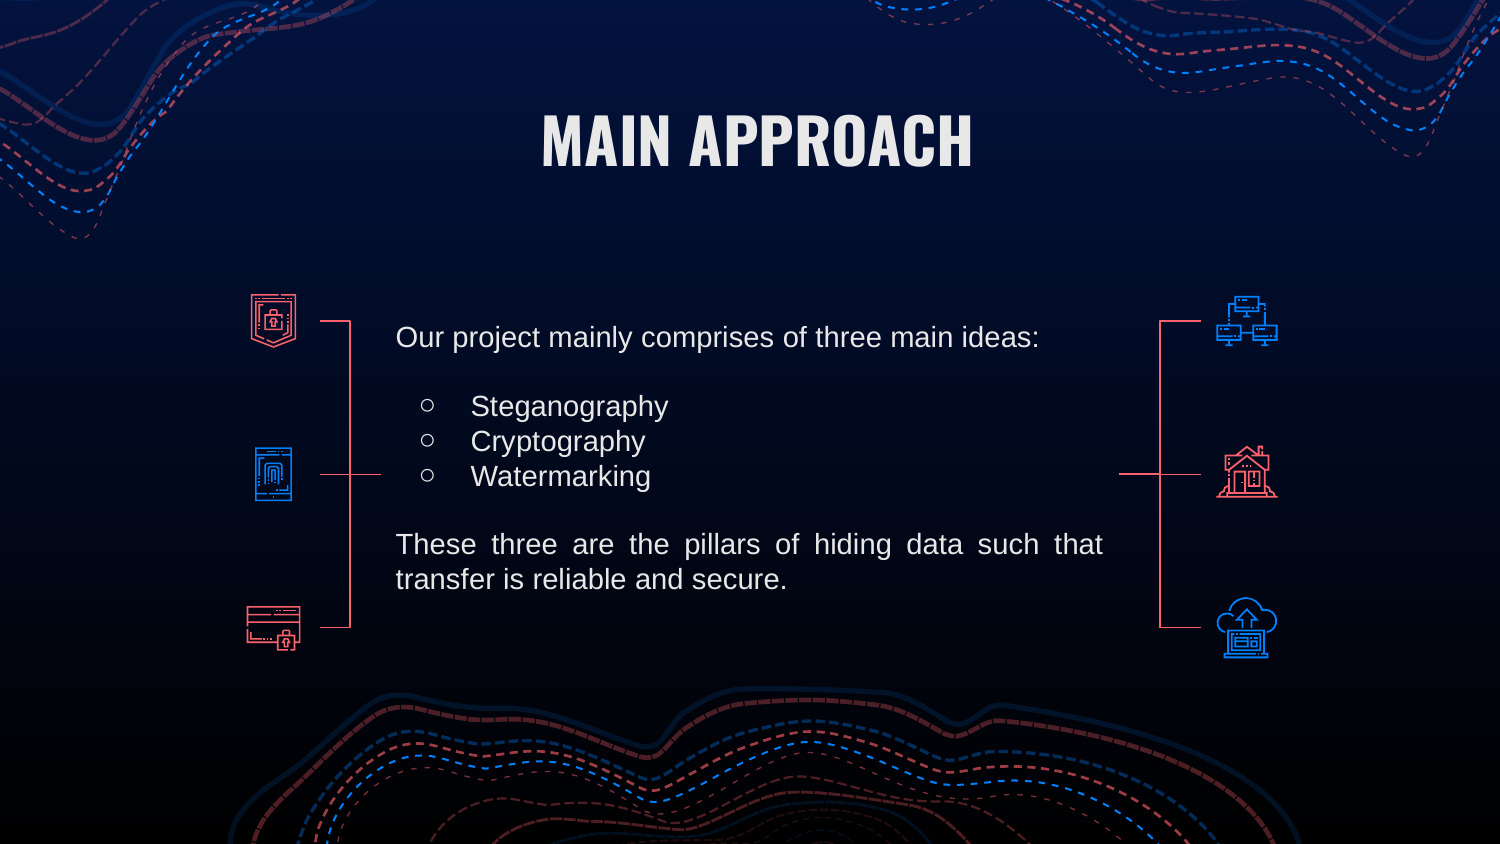

# MAIN APPROACH

Our project mainly comprises of three main ideas:
Steganography
Cryptography
Watermarking
These three are the pillars of hiding data such that transfer is reliable and secure.